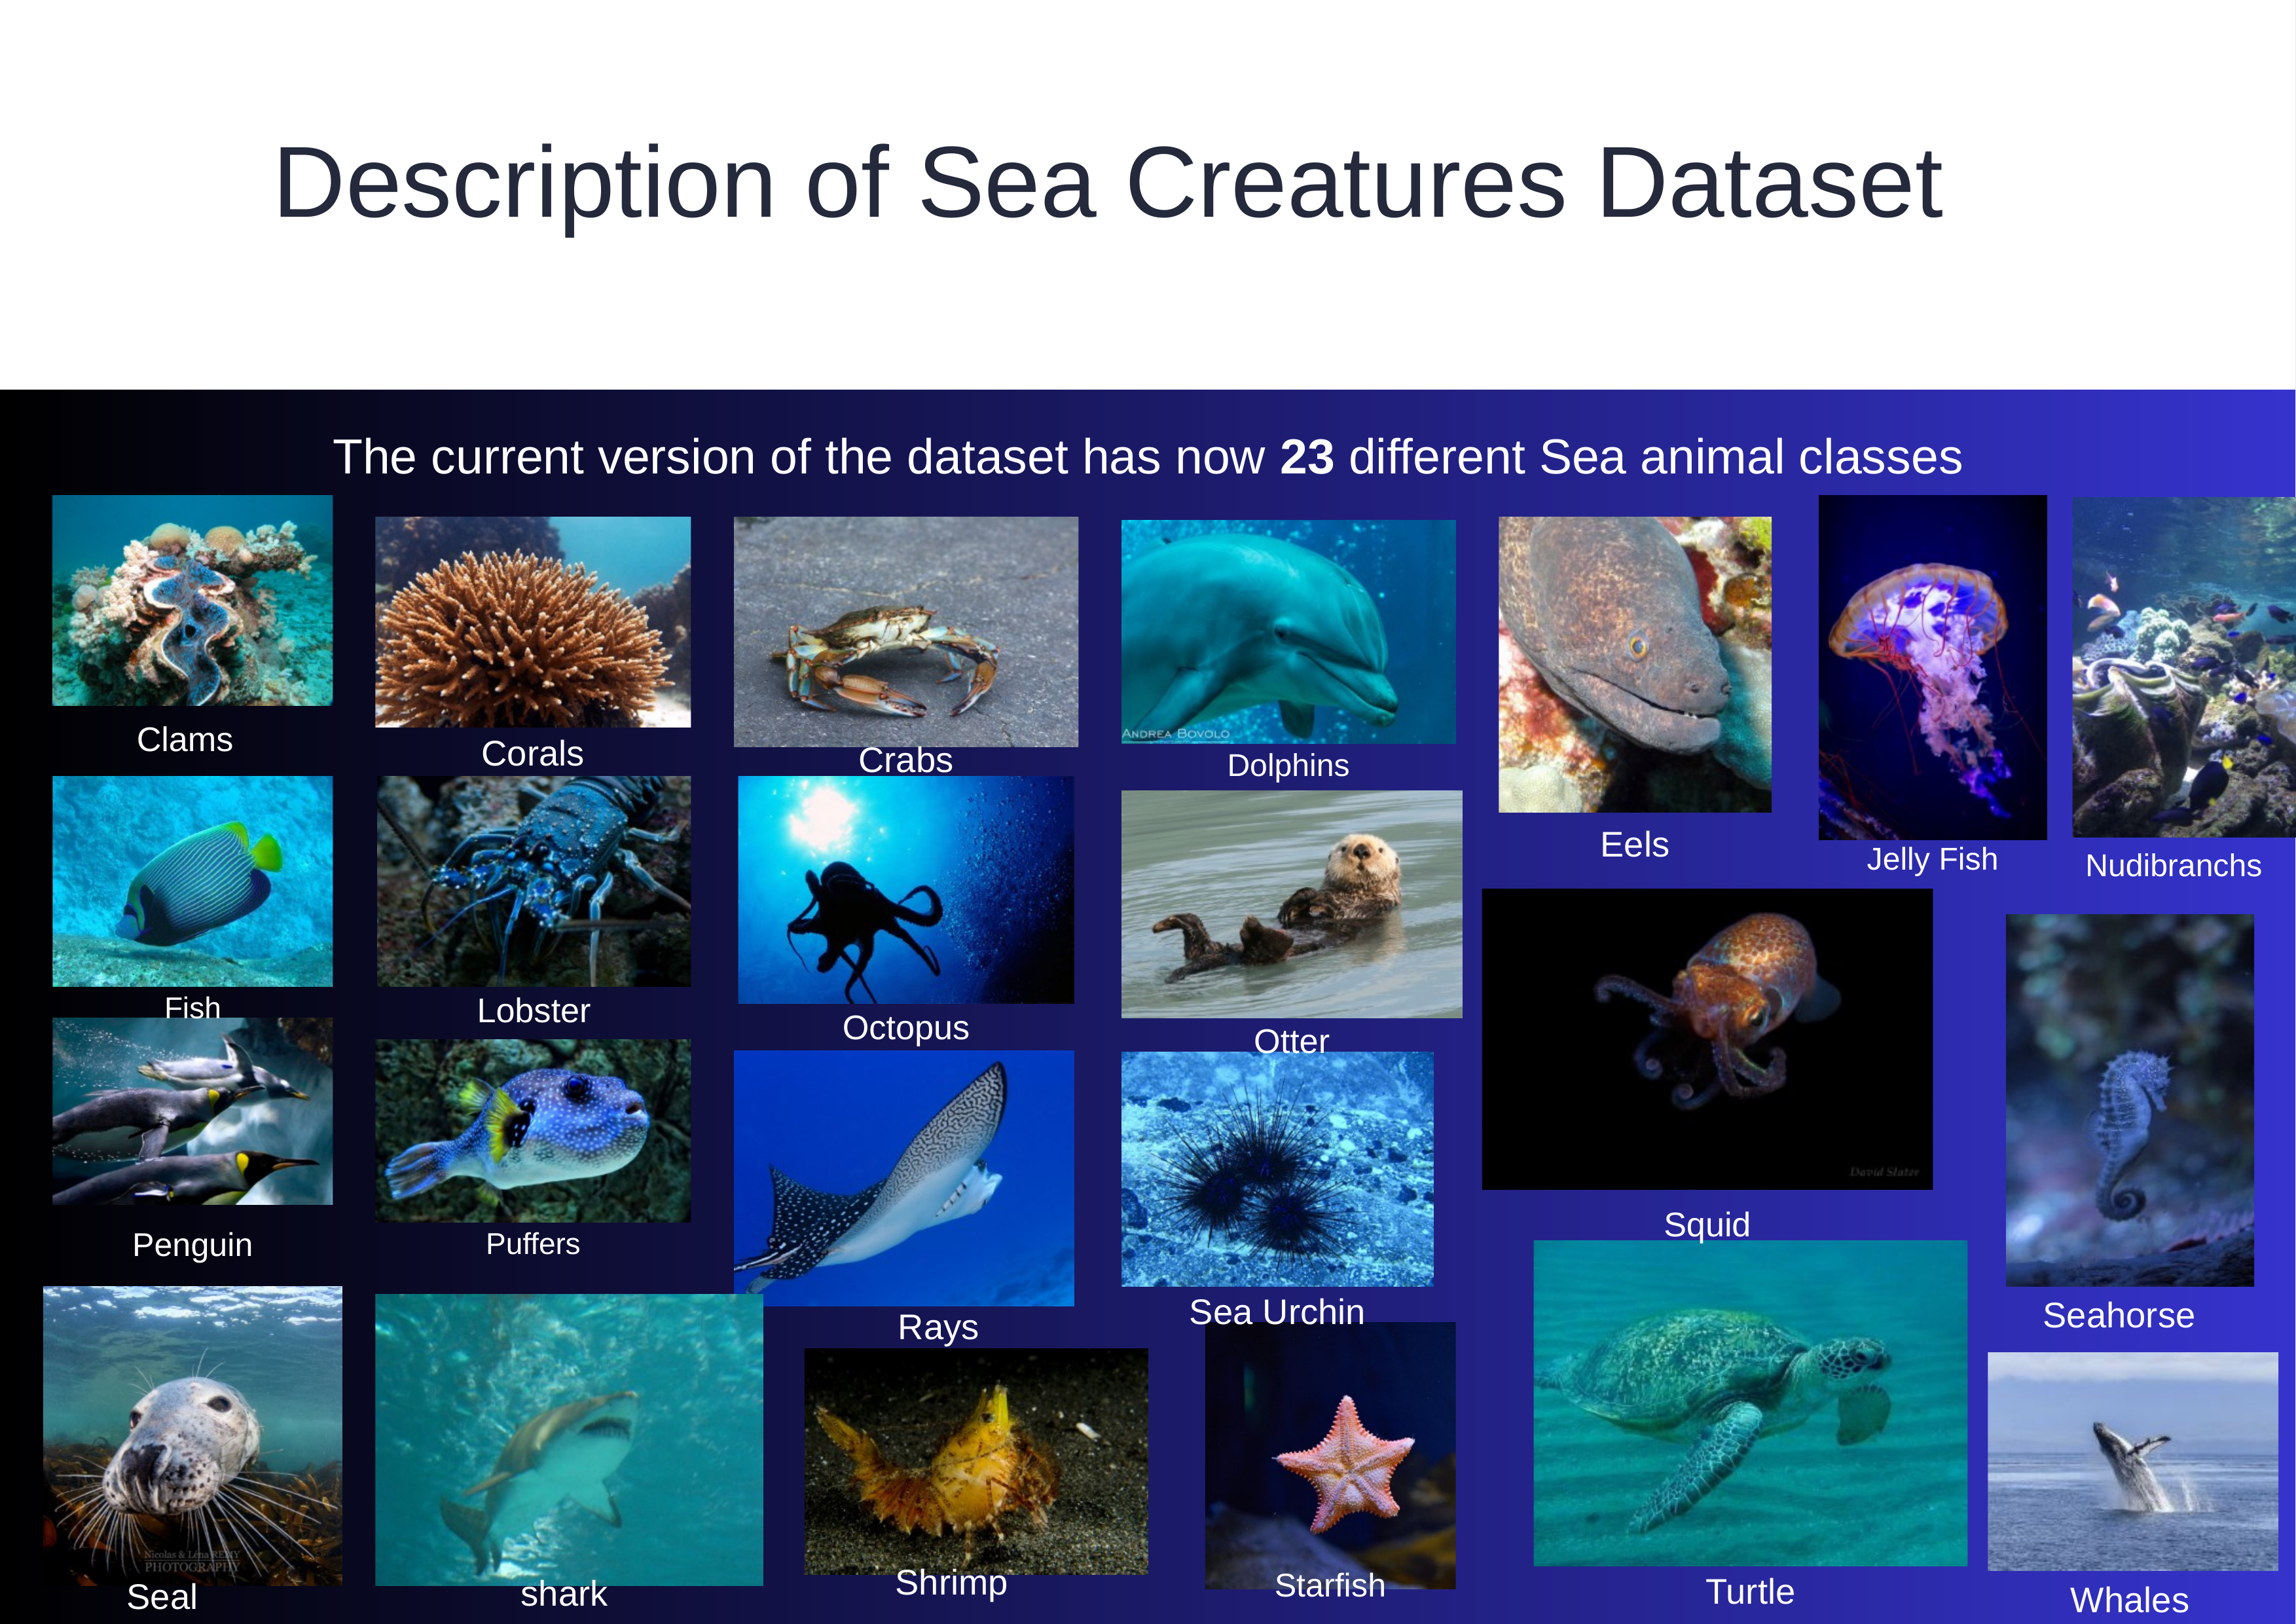

Description of Sea Creatures Dataset
The current version of the dataset has now 23 different Sea animal classes

Clams
Corals
Crabs
Dolphins

Eels
Jelly Fish
Nudibranchs

Lobster
Fish
Octopus
Otter

Squid
Penguin
Puffers

Sea Urchin

Seahorse

Rays

Shrimp
Starfish
Turtle
shark
Seal
Whales